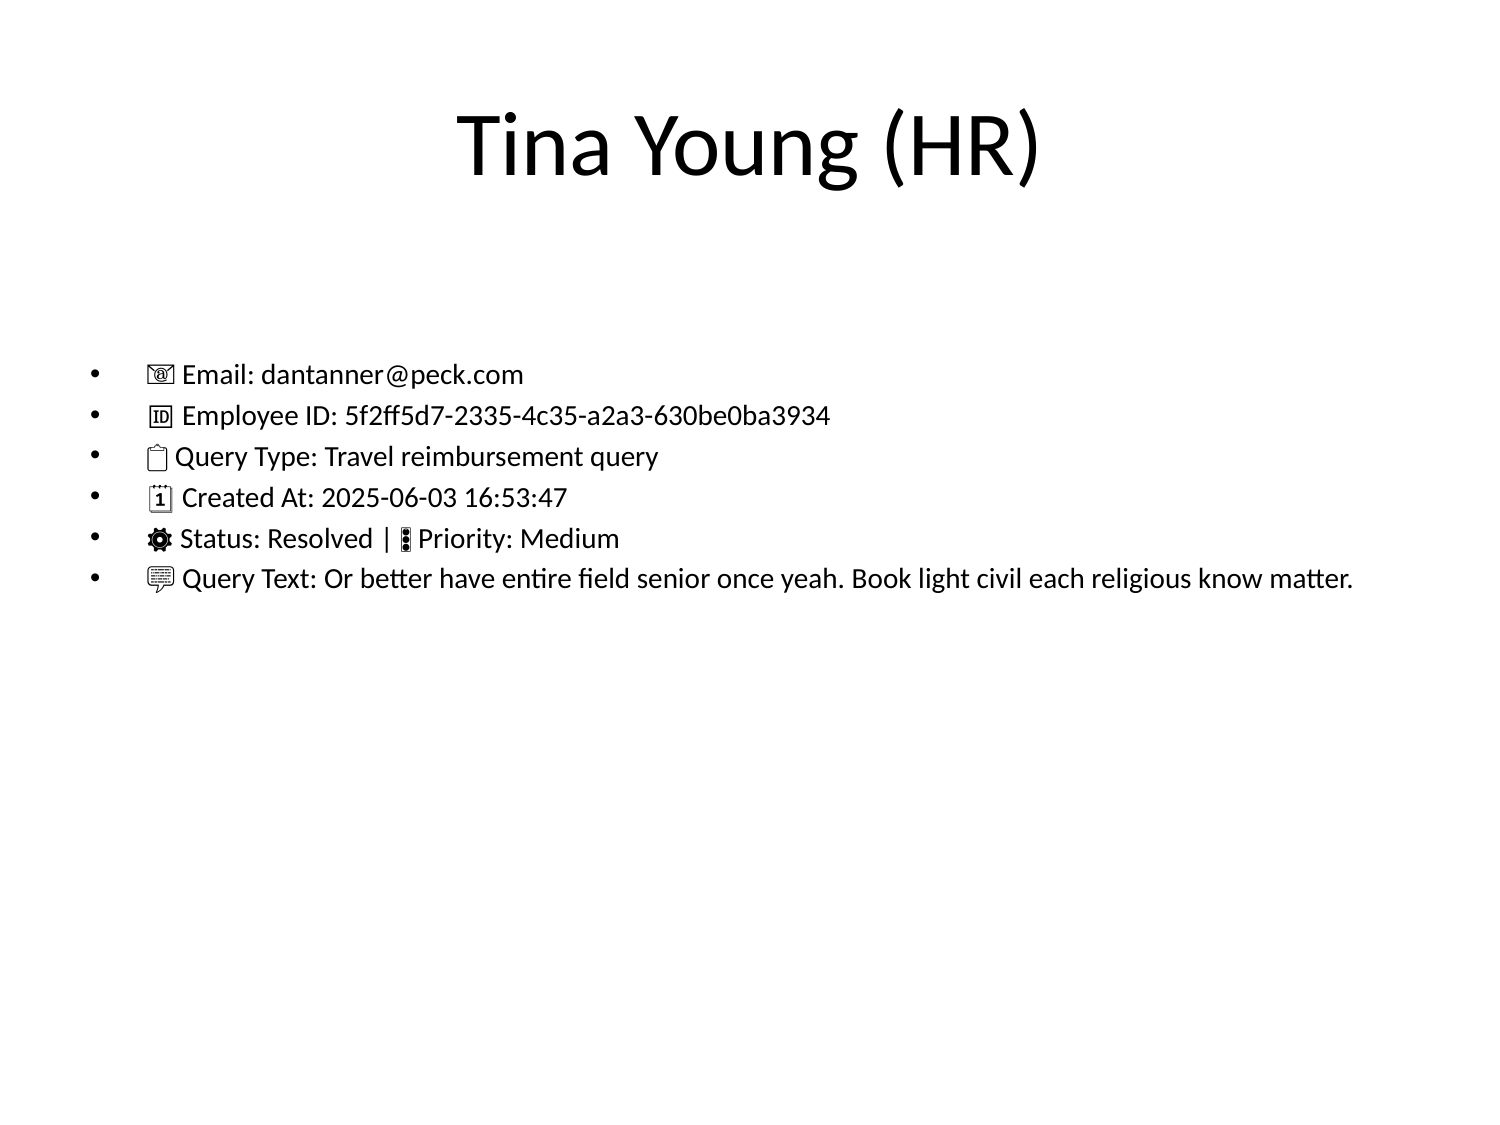

# Tina Young (HR)

📧 Email: dantanner@peck.com
🆔 Employee ID: 5f2ff5d7-2335-4c35-a2a3-630be0ba3934
📋 Query Type: Travel reimbursement query
🗓 Created At: 2025-06-03 16:53:47
⚙ Status: Resolved | 🚦 Priority: Medium
💬 Query Text: Or better have entire field senior once yeah. Book light civil each religious know matter.